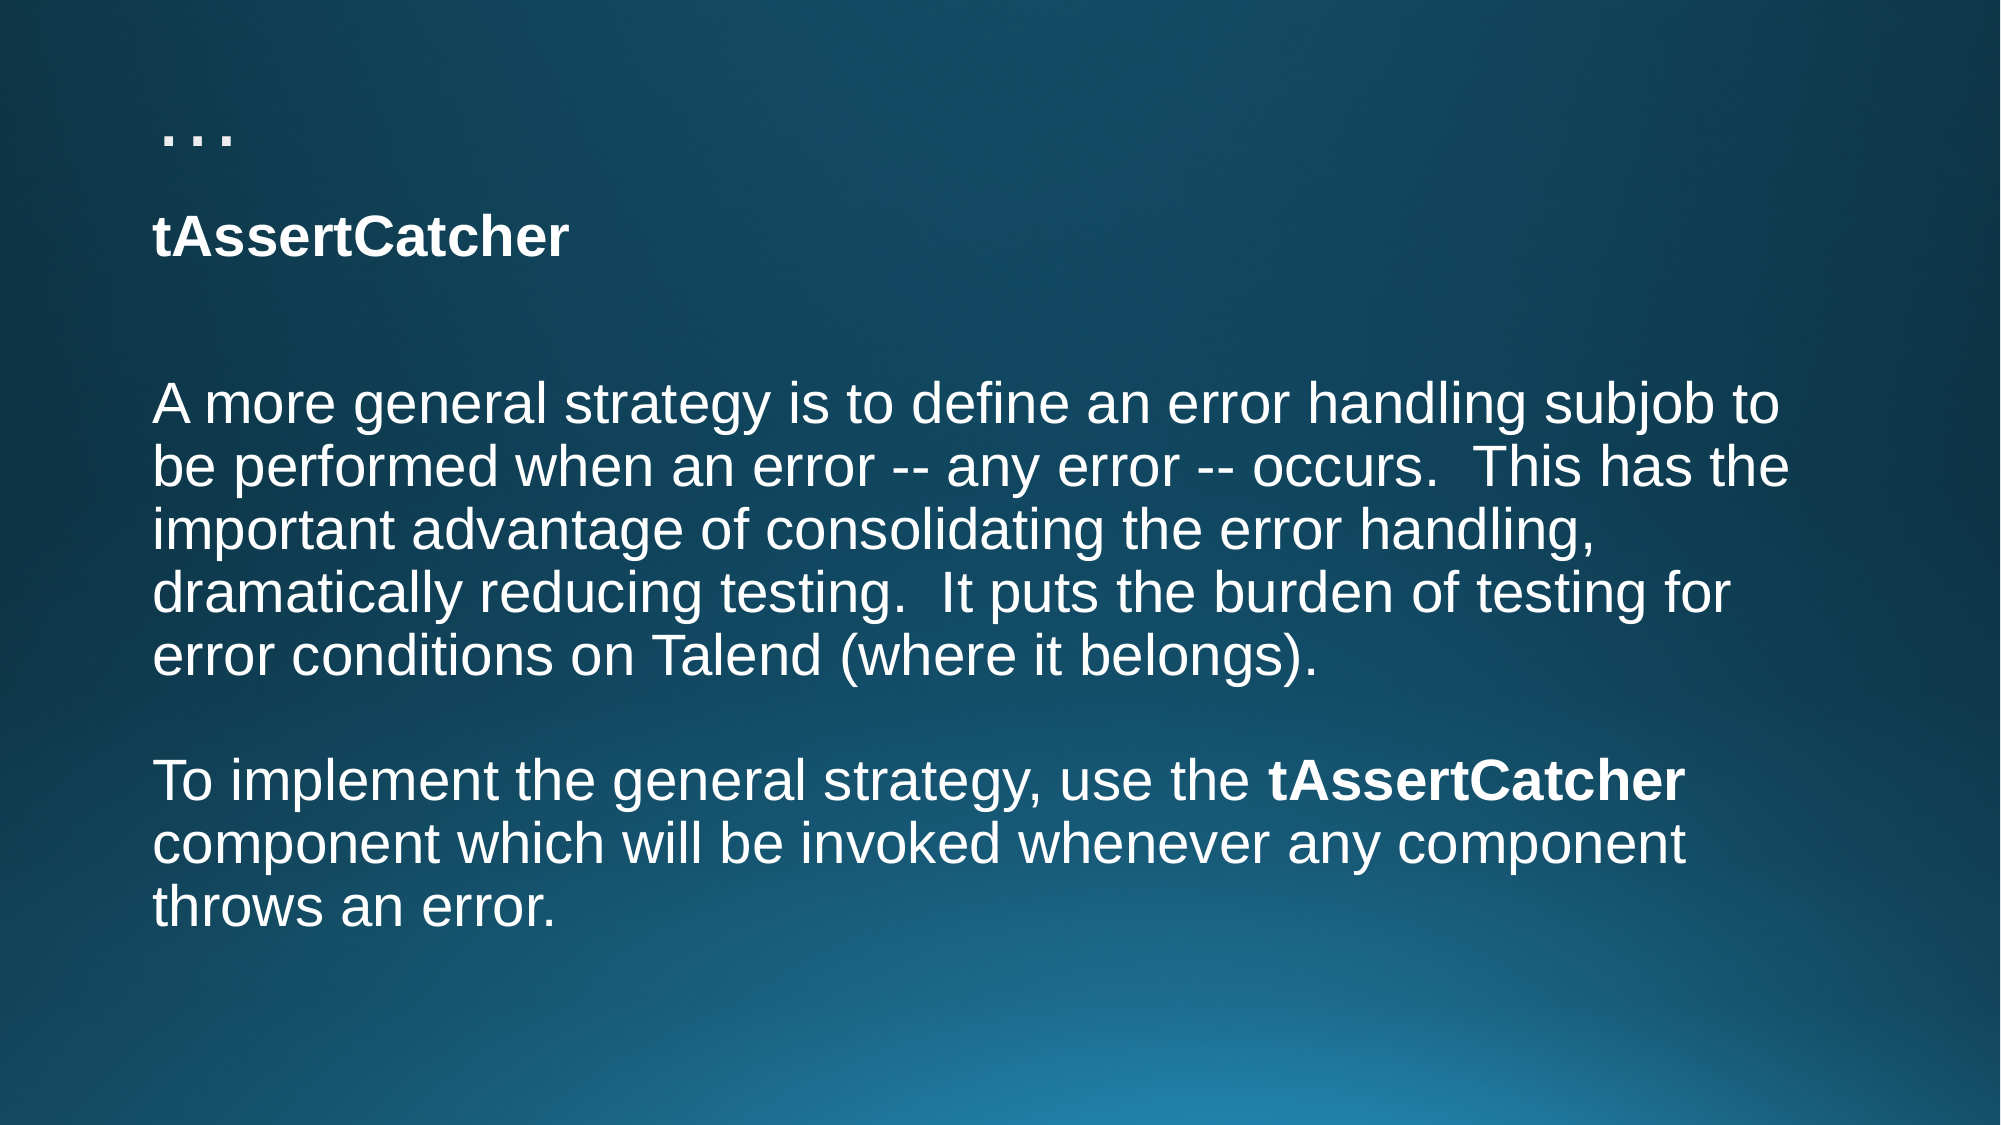

…
tAssertCatcher

A more general strategy is to define an error handling subjob to be performed when an error -- any error -- occurs.  This has the important advantage of consolidating the error handling, dramatically reducing testing.  It puts the burden of testing for error conditions on Talend (where it belongs).
To implement the general strategy, use the tAssertCatcher component which will be invoked whenever any component throws an error.